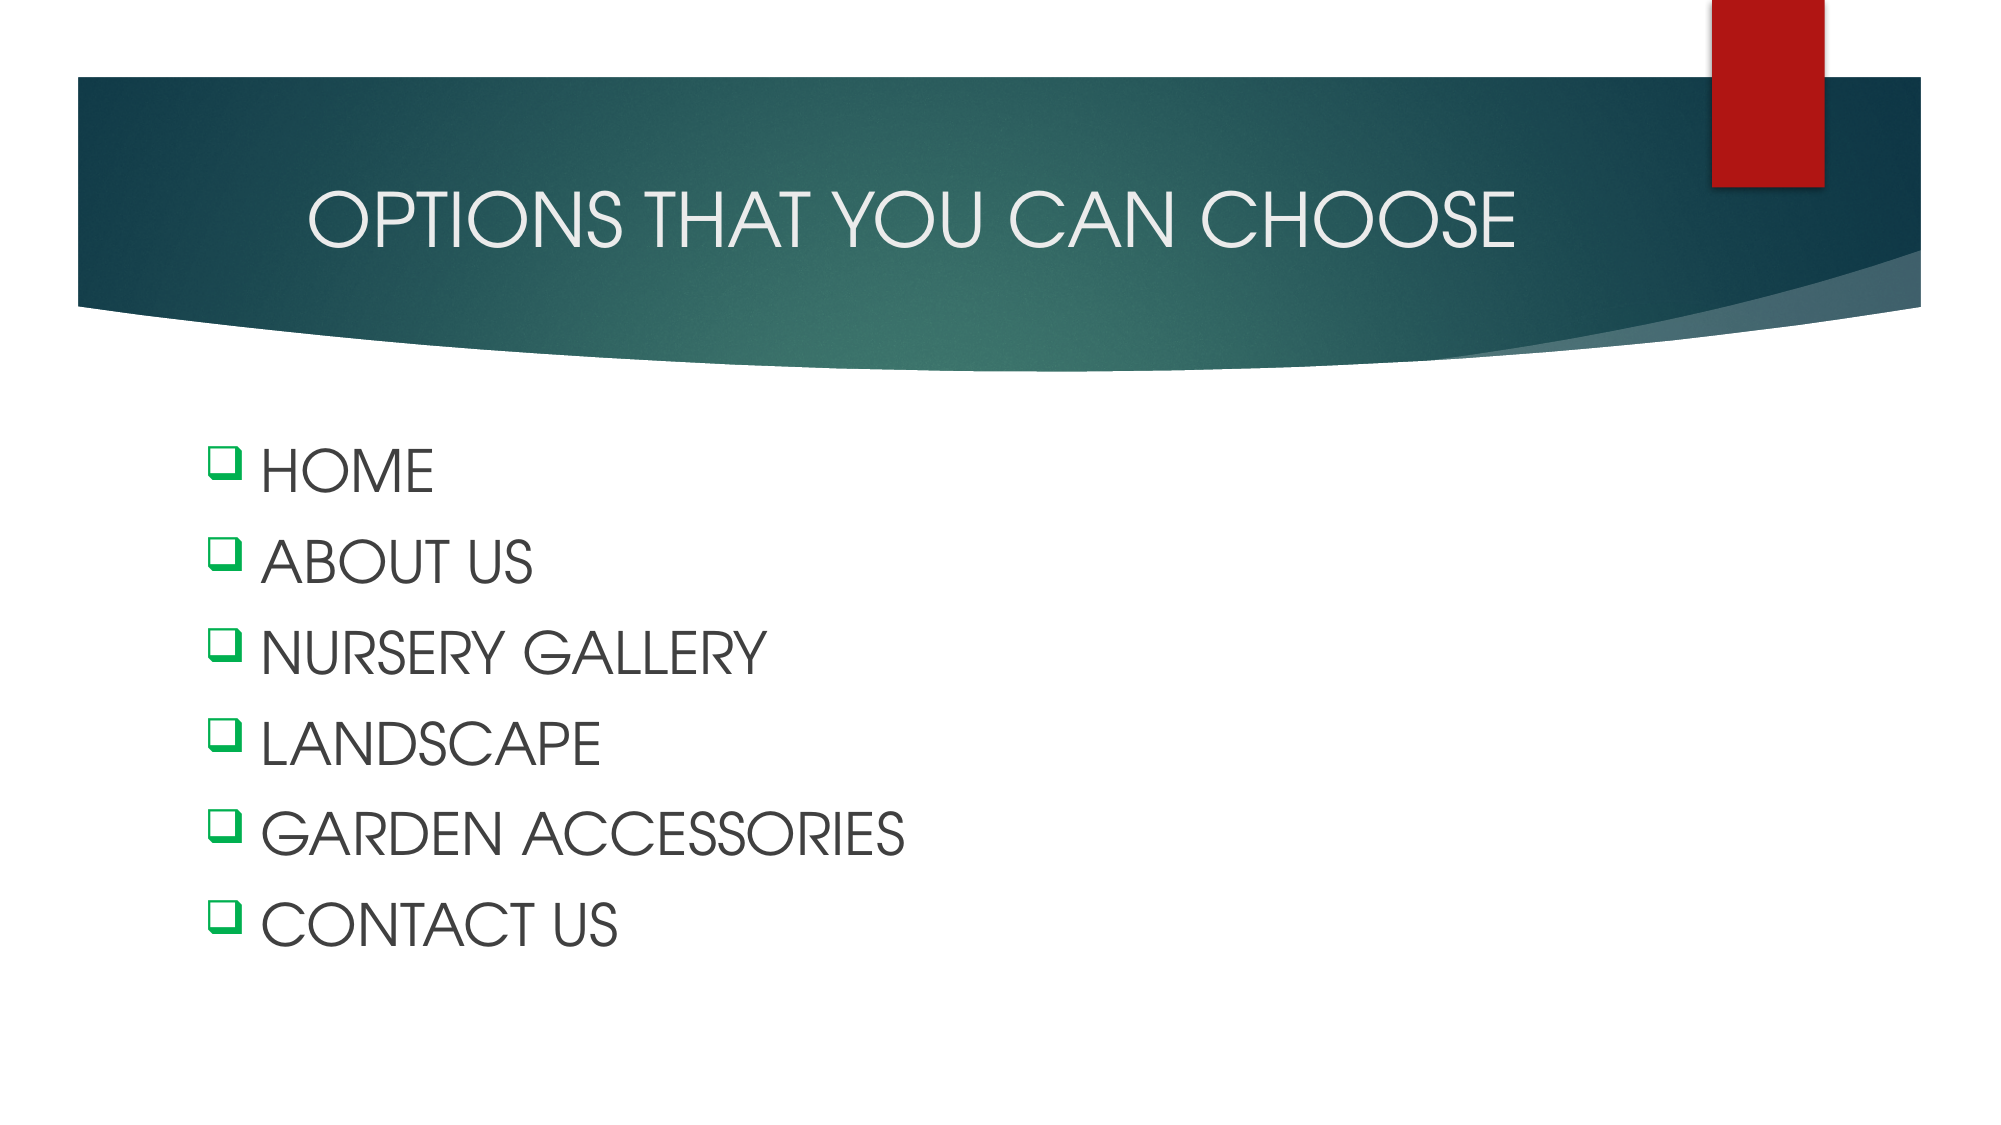

# OPTIONS THAT YOU CAN CHOOSE
HOME
ABOUT US
NURSERY GALLERY
LANDSCAPE
GARDEN ACCESSORIES
CONTACT US